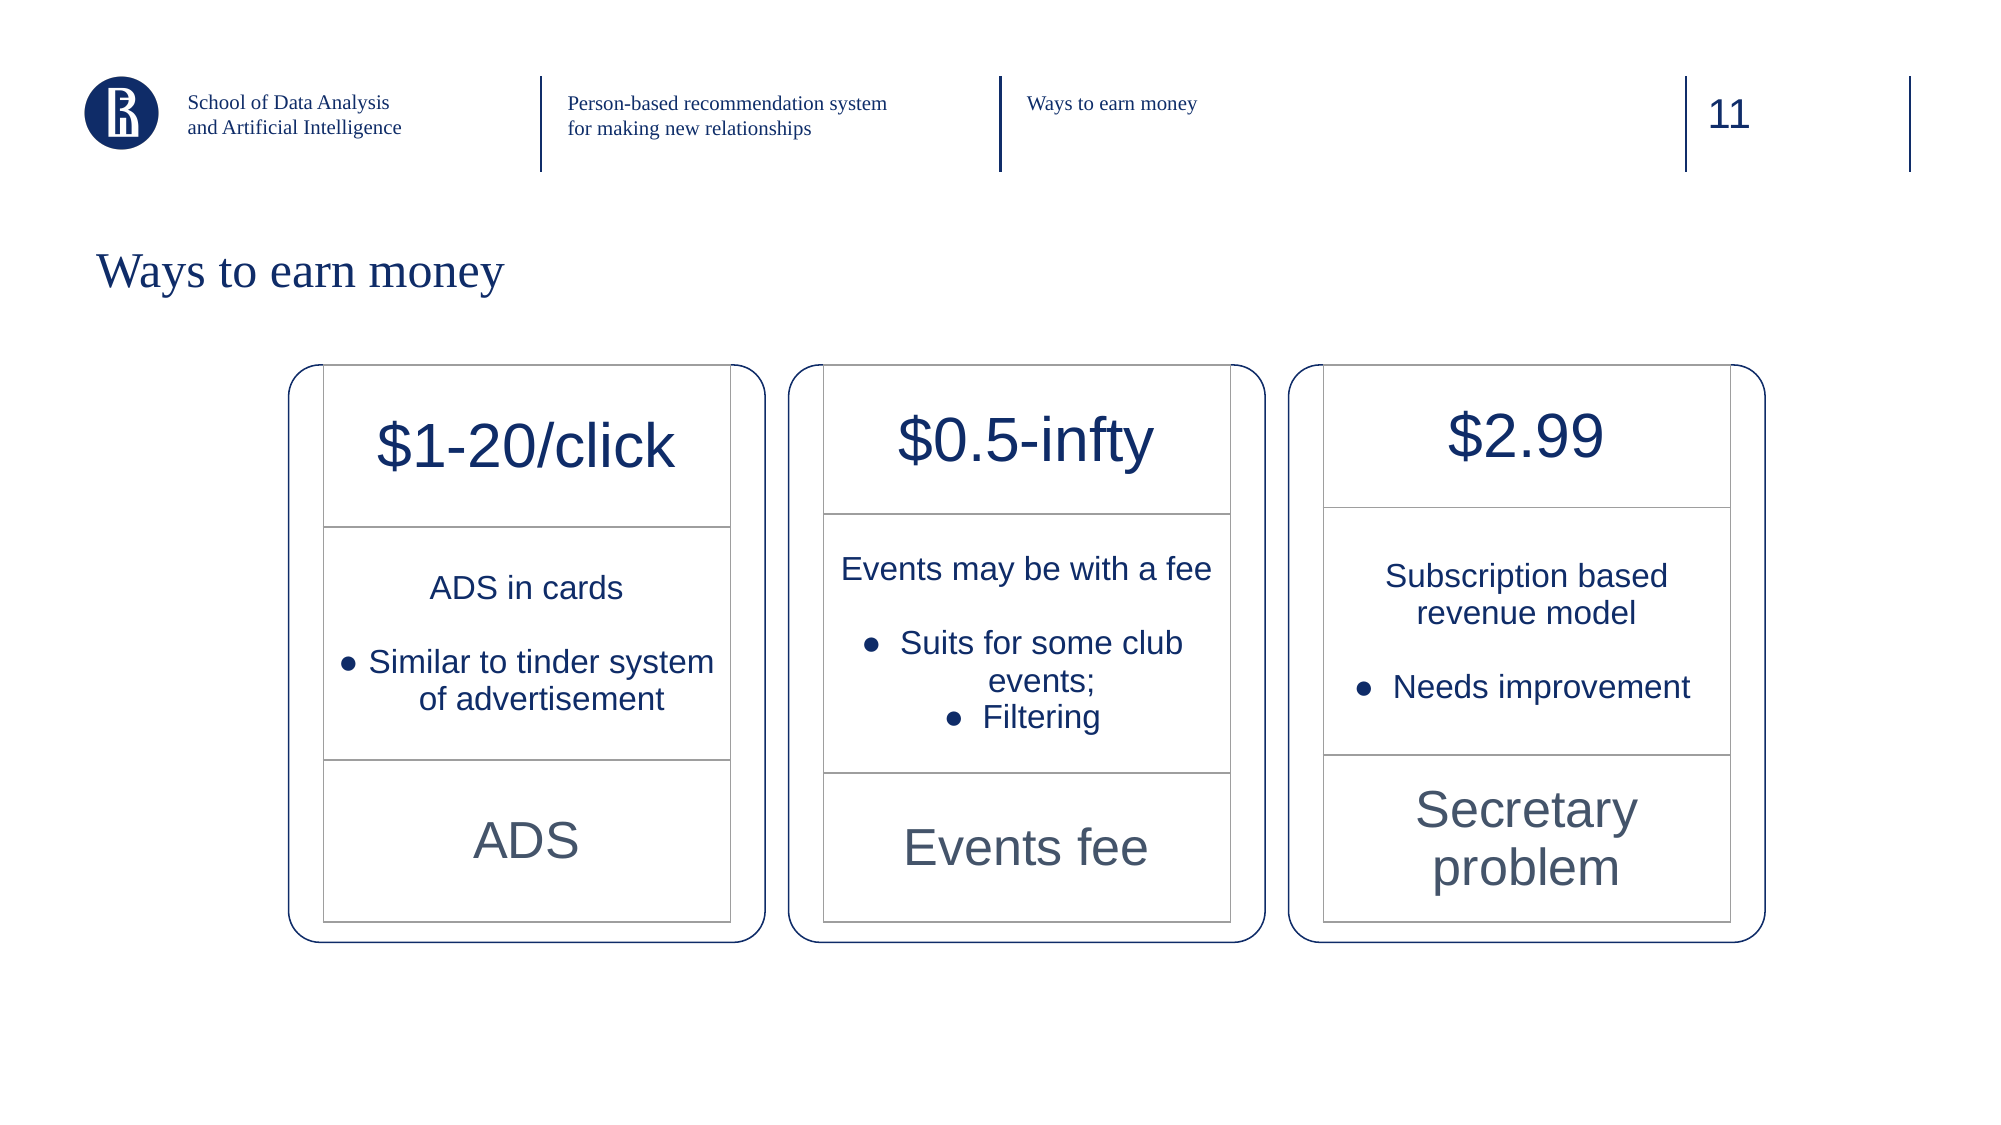

School of Data Analysis
and Artificial Intelligence
Person-based recommendation system for making new relationships
Ways to earn money
# Ways to earn money
| $1-20/click |
| --- |
| ADS in cards Similar to tinder system of advertisement |
| ADS |

| $0.5-infty |
| --- |
| Events may be with a fee Suits for some club events; Filtering |
| Events fee |

| $2.99 |
| --- |
| Subscription based revenue model Needs improvement |
| Secretary problem |